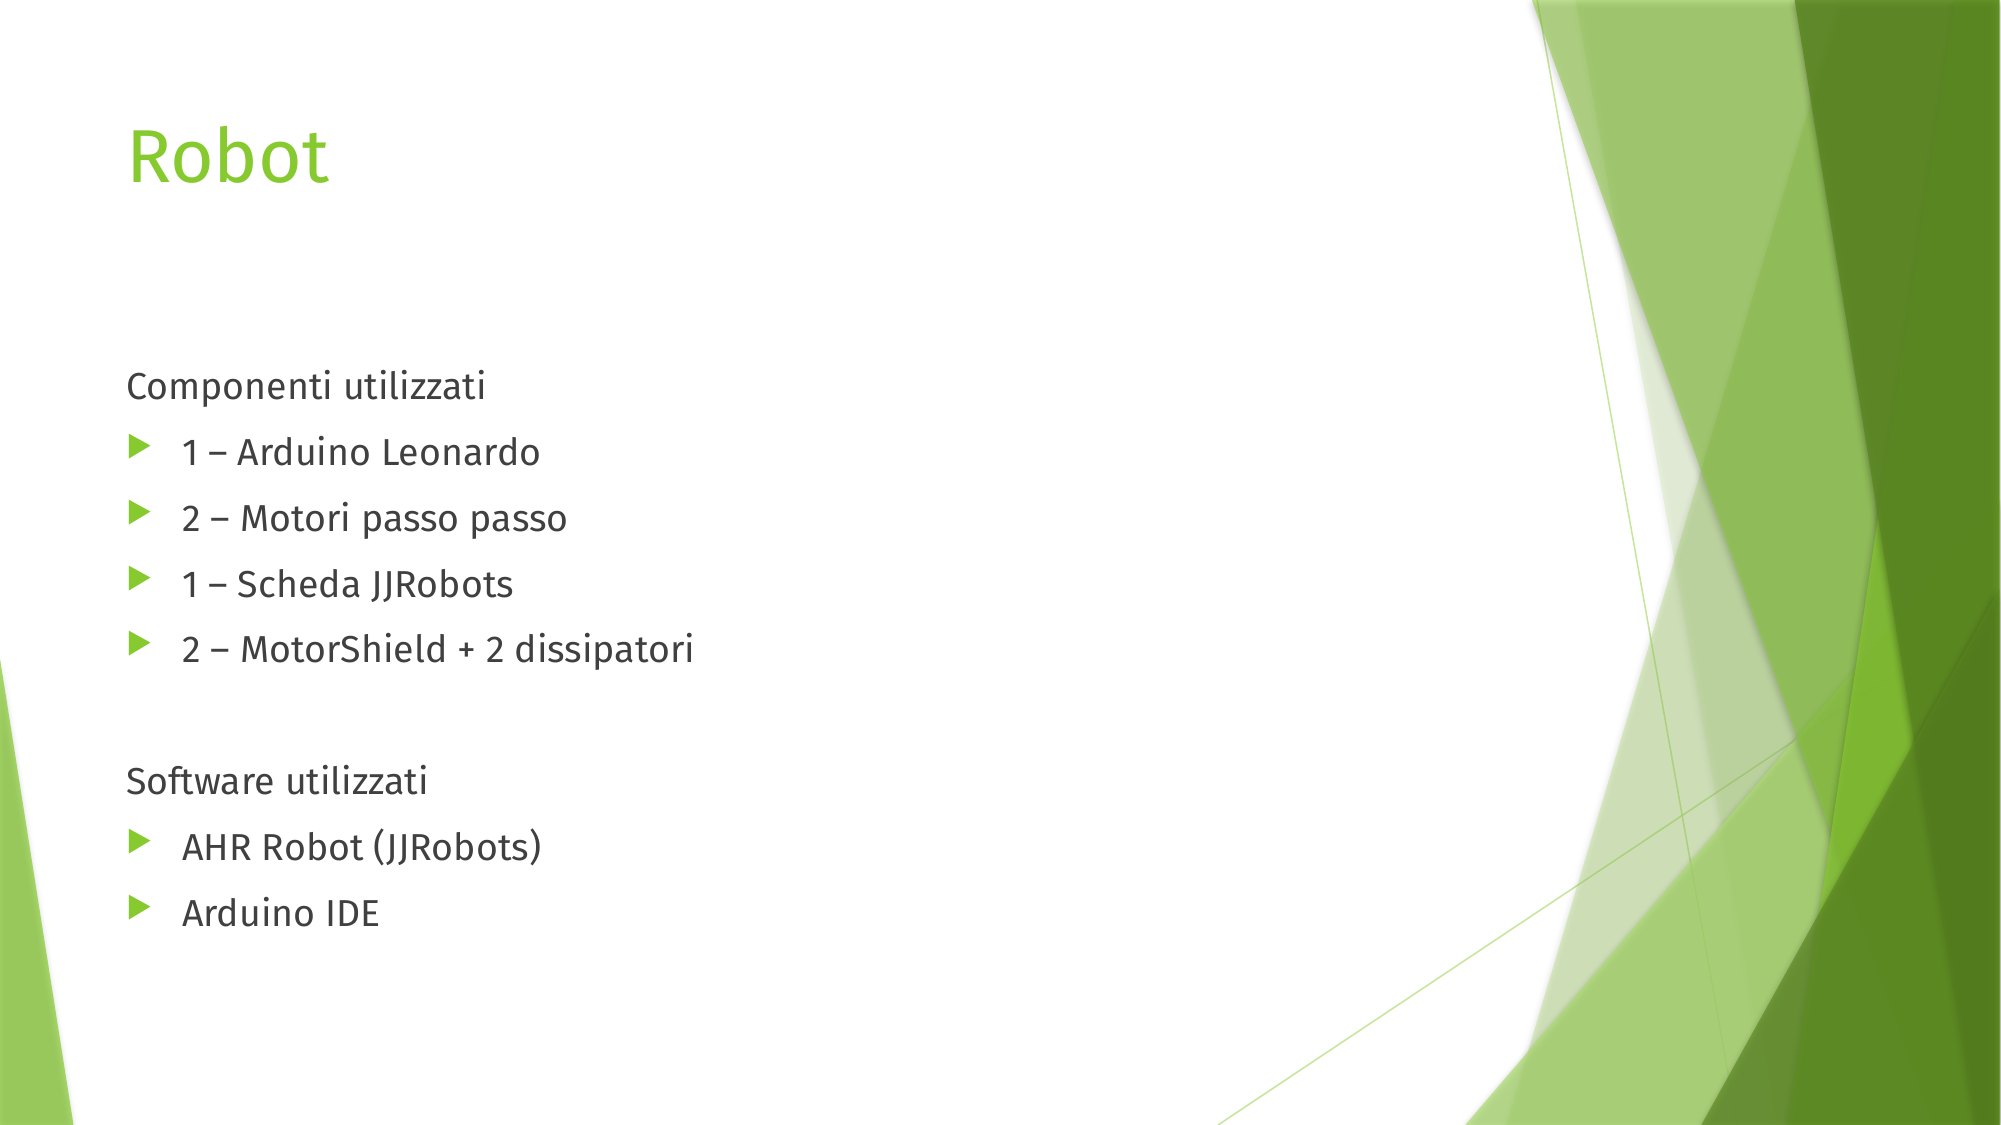

# Robot
Componenti utilizzati
1 – Arduino Leonardo
2 – Motori passo passo
1 – Scheda JJRobots
2 – MotorShield + 2 dissipatori

Software utilizzati
AHR Robot (JJRobots)
Arduino IDE